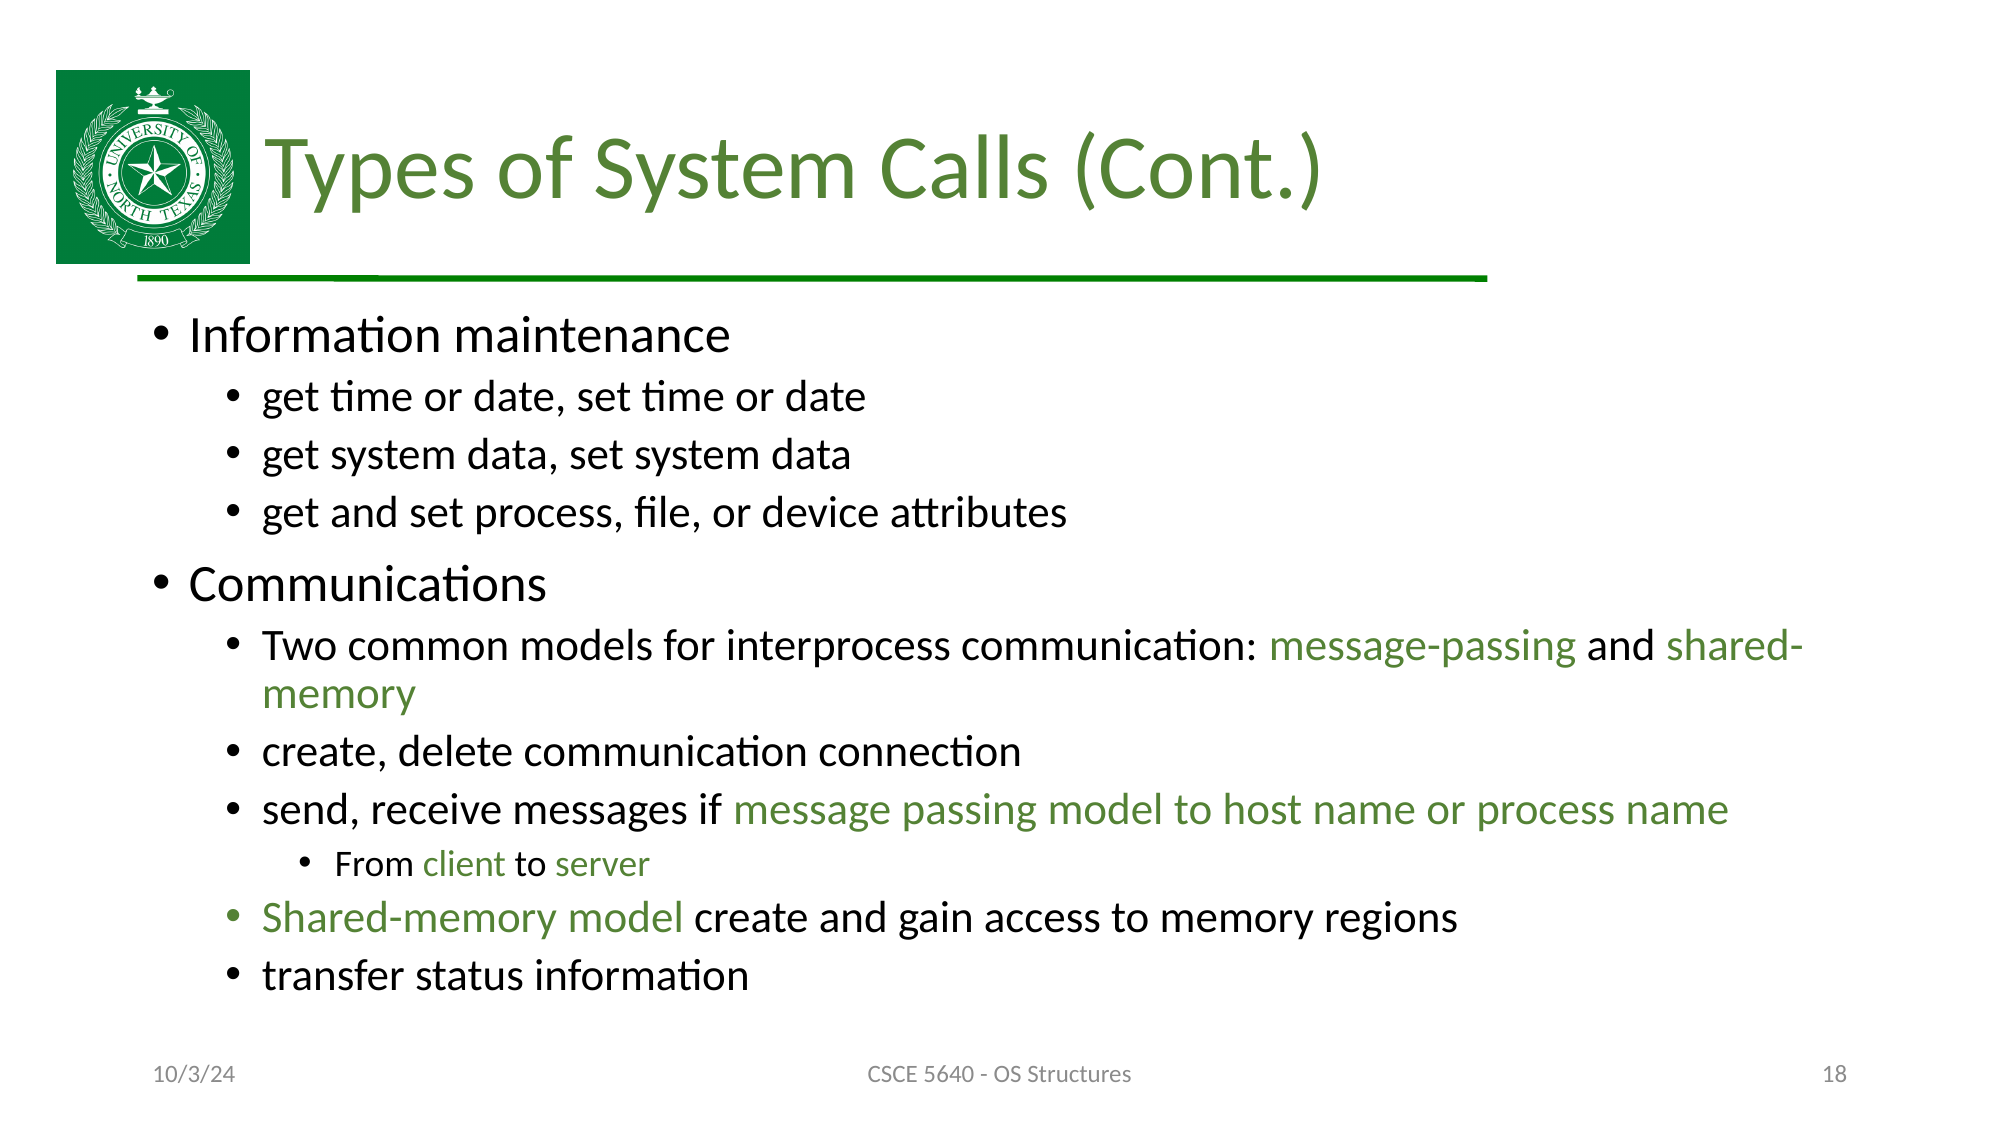

# Types of System Calls (Cont.)
Information maintenance
get time or date, set time or date
get system data, set system data
get and set process, file, or device attributes
Communications
Two common models for interprocess communication: message-passing and shared-memory
create, delete communication connection
send, receive messages if message passing model to host name or process name
From client to server
Shared-memory model create and gain access to memory regions
transfer status information
10/3/24
CSCE 5640 - OS Structures
18